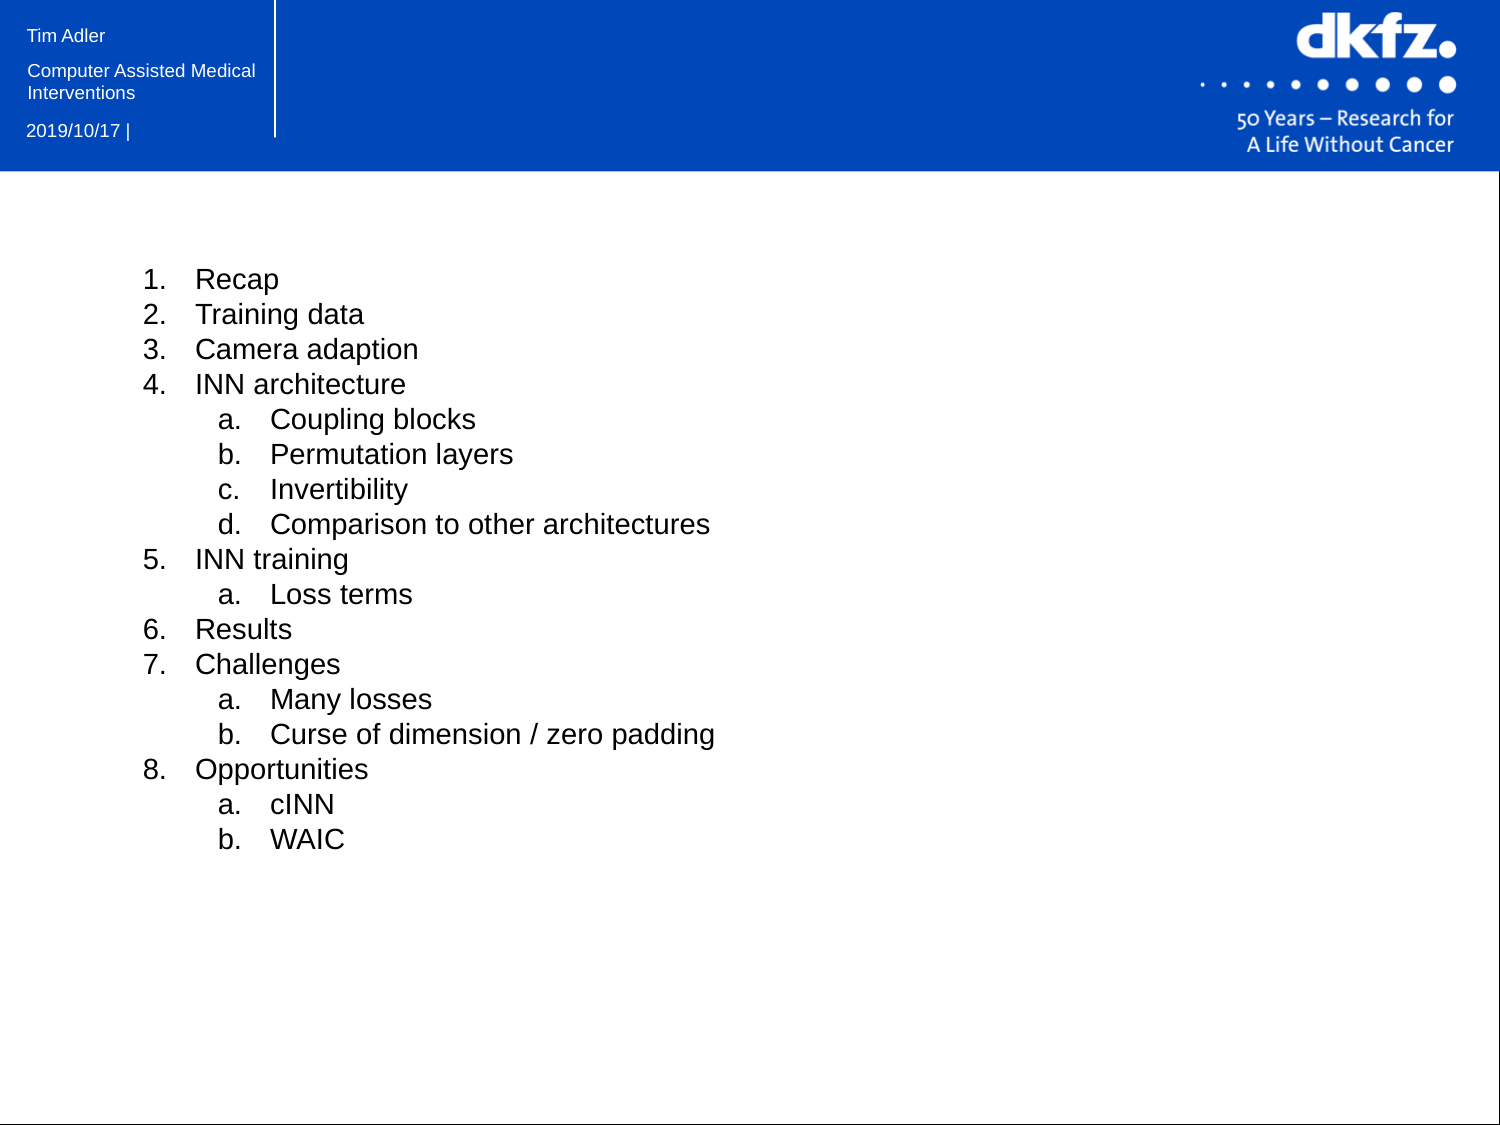

31
Recap
Training data
Camera adaption
INN architecture
Coupling blocks
Permutation layers
Invertibility
Comparison to other architectures
INN training
Loss terms
Results
Challenges
Many losses
Curse of dimension / zero padding
Opportunities
cINN
WAIC